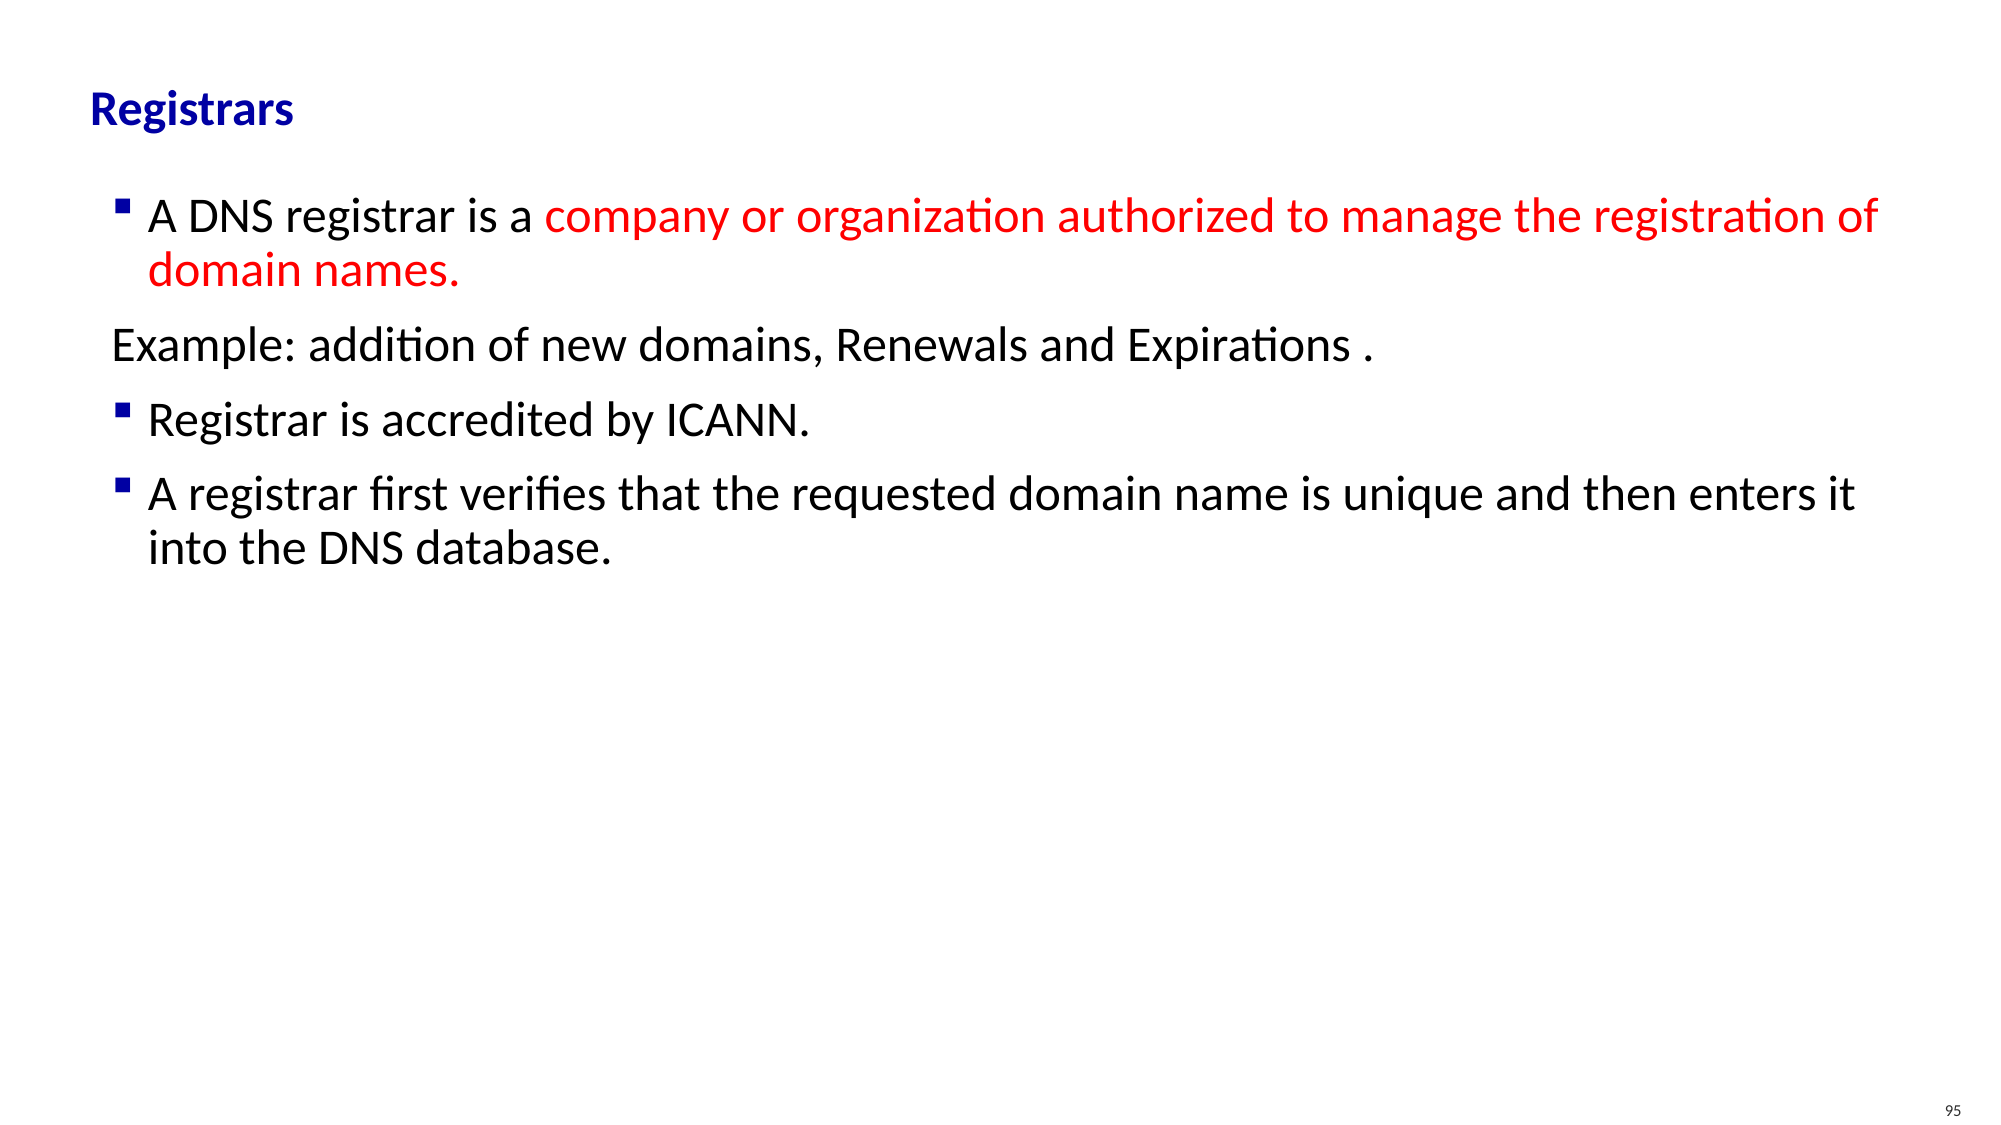

# Registrars
A DNS registrar is a company or organization authorized to manage the registration of domain names.
Example: addition of new domains, Renewals and Expirations .
Registrar is accredited by ICANN.
A registrar first verifies that the requested domain name is unique and then enters it into the DNS database.
95